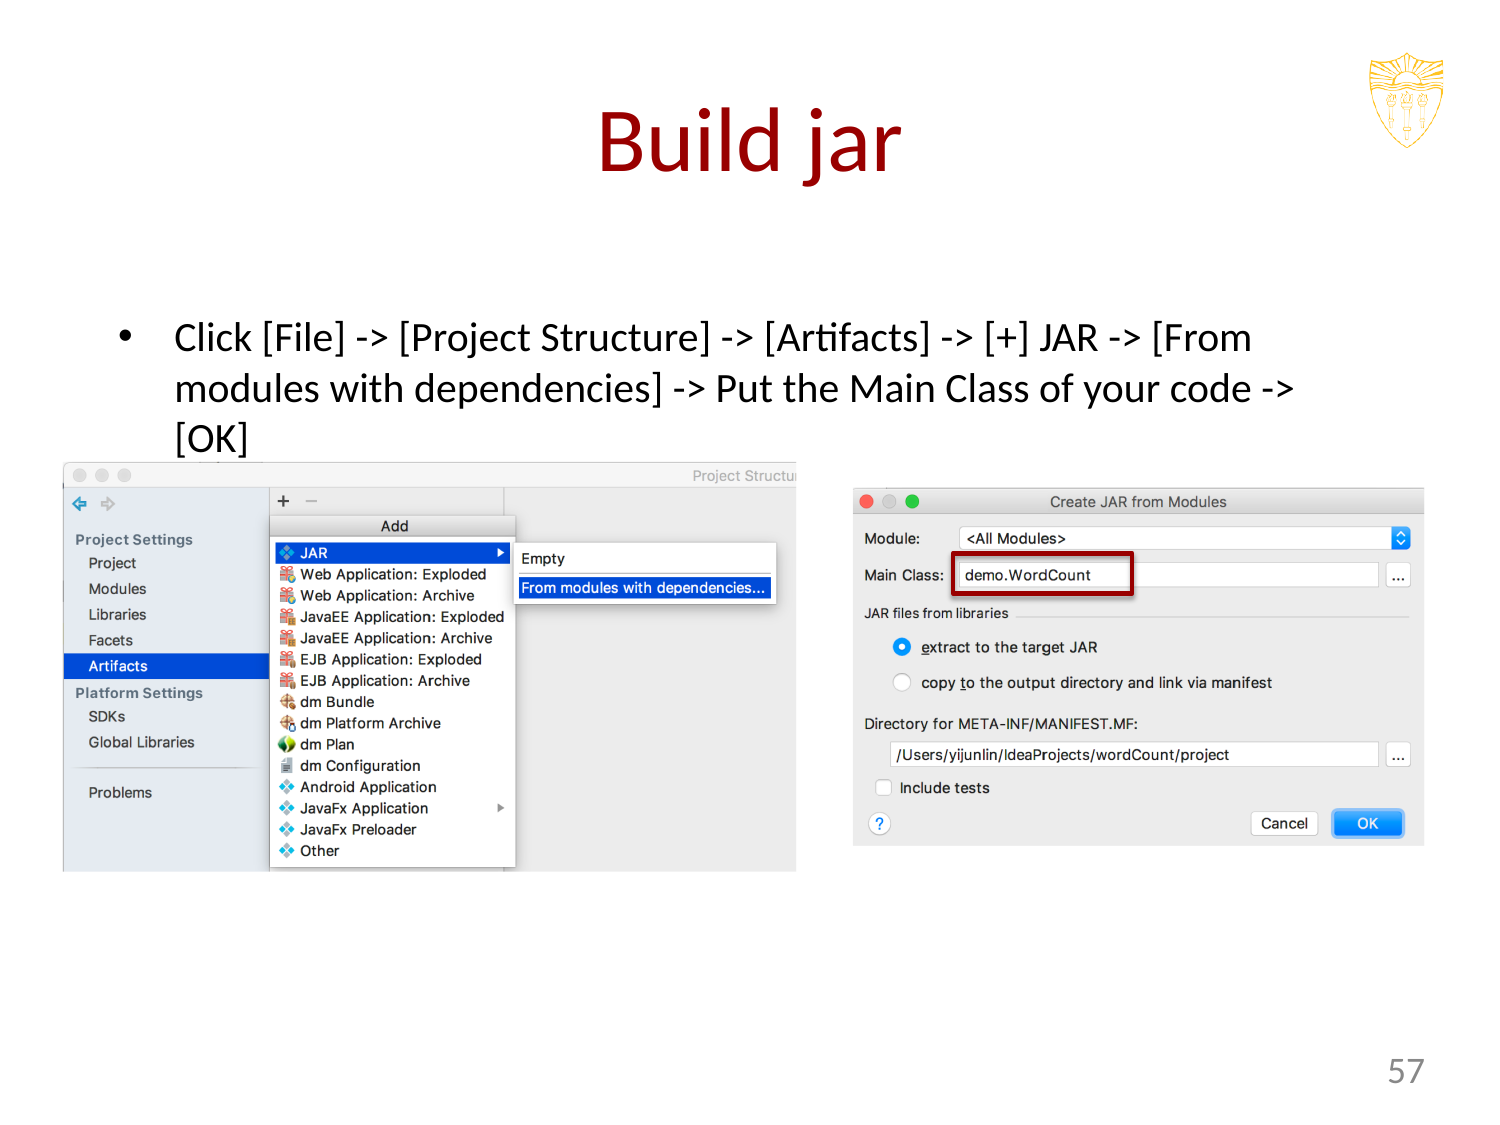

# Build jar
Click [File] -> [Project Structure] -> [Artifacts] -> [+] JAR -> [From modules with dependencies] -> Put the Main Class of your code -> [OK]

57